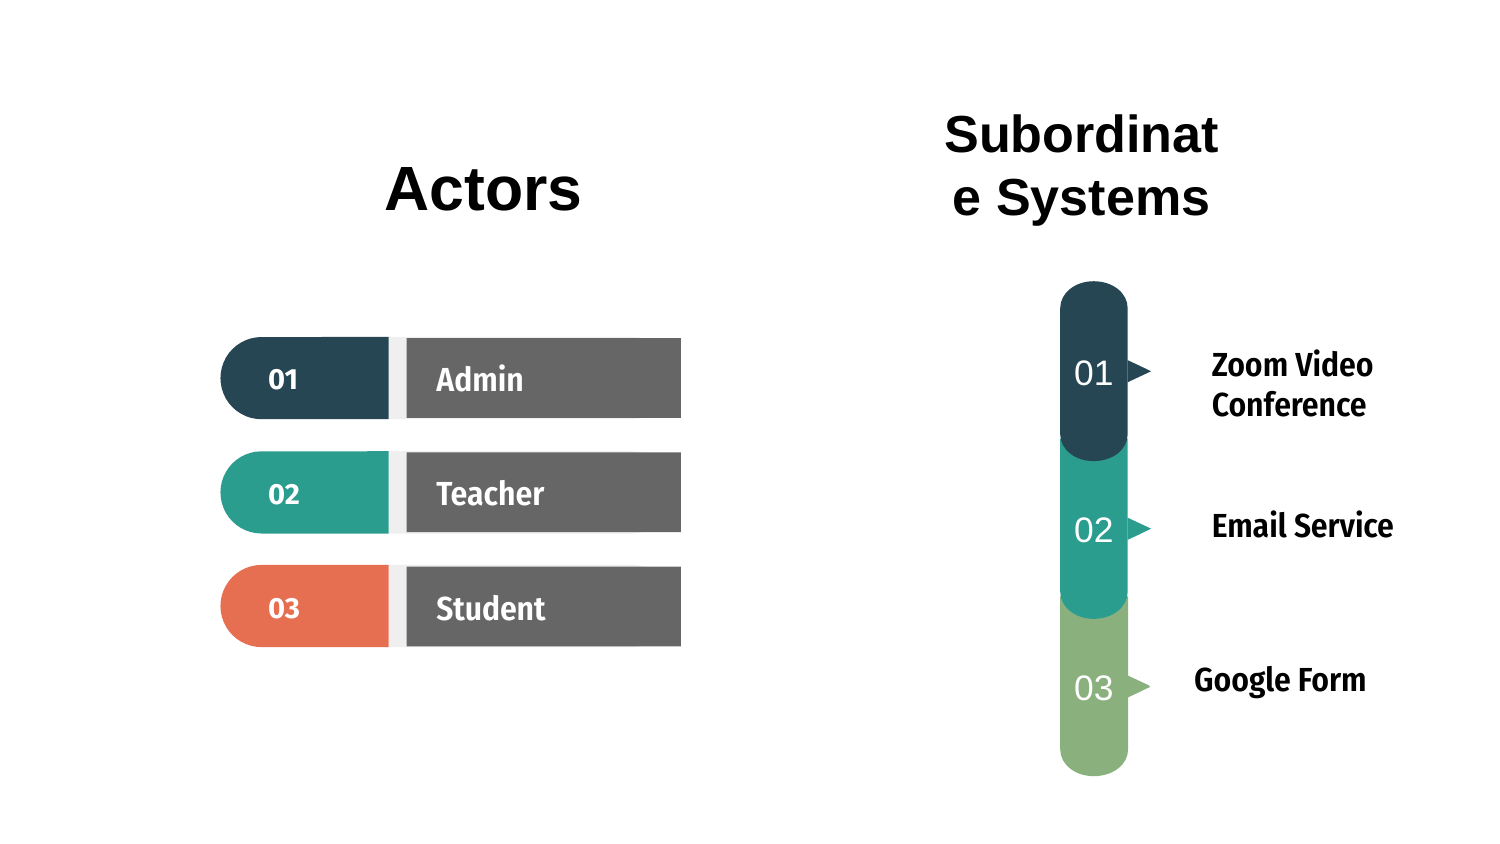

Subordinate Systems
# Actors

01
Zoom Video Conference

Admin

01

Teacher

02
02
Email Service

Student
03
03
Google Form
03